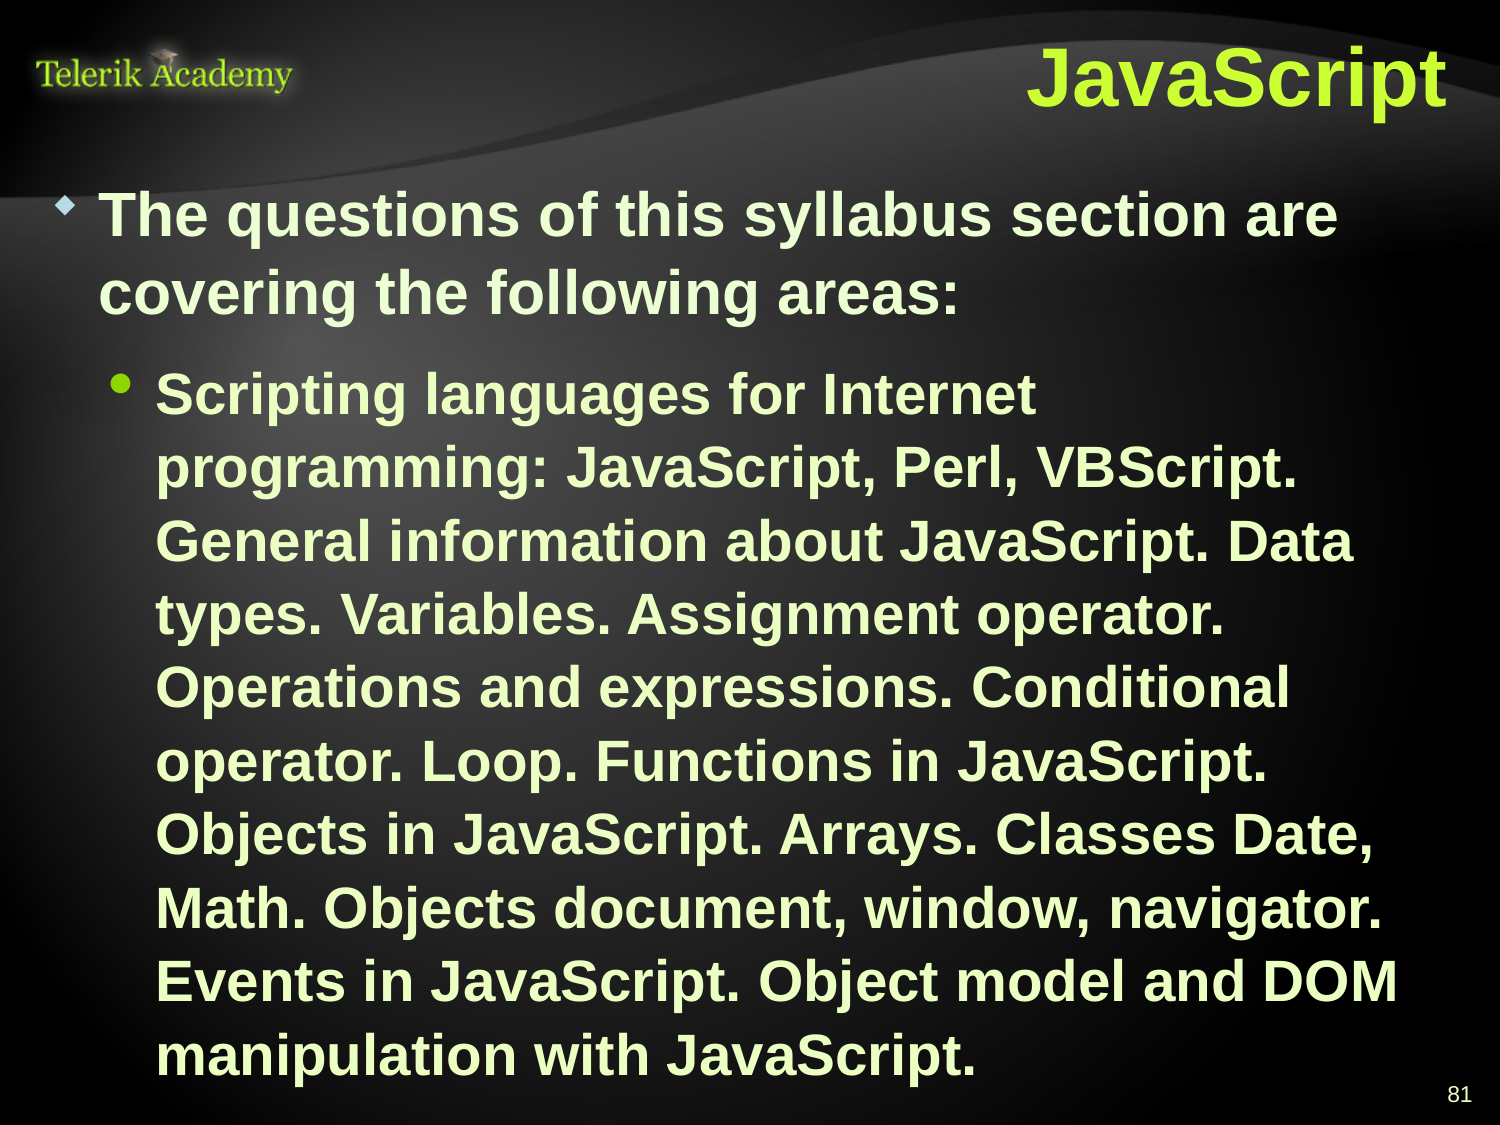

# JavaScript
The questions of this syllabus section are covering the following areas:
Scripting languages ​​for Internet programming: JavaScript, Perl, VBScript. General information about JavaScript. Data types. Variables. Assignment operator. Operations and expressions. Conditional operator. Loop. Functions in JavaScript. Objects in JavaScript. Arrays. Classes Date, Math. Objects document, window, navigator. Events in JavaScript. Object model and DOM manipulation with JavaScript.
81